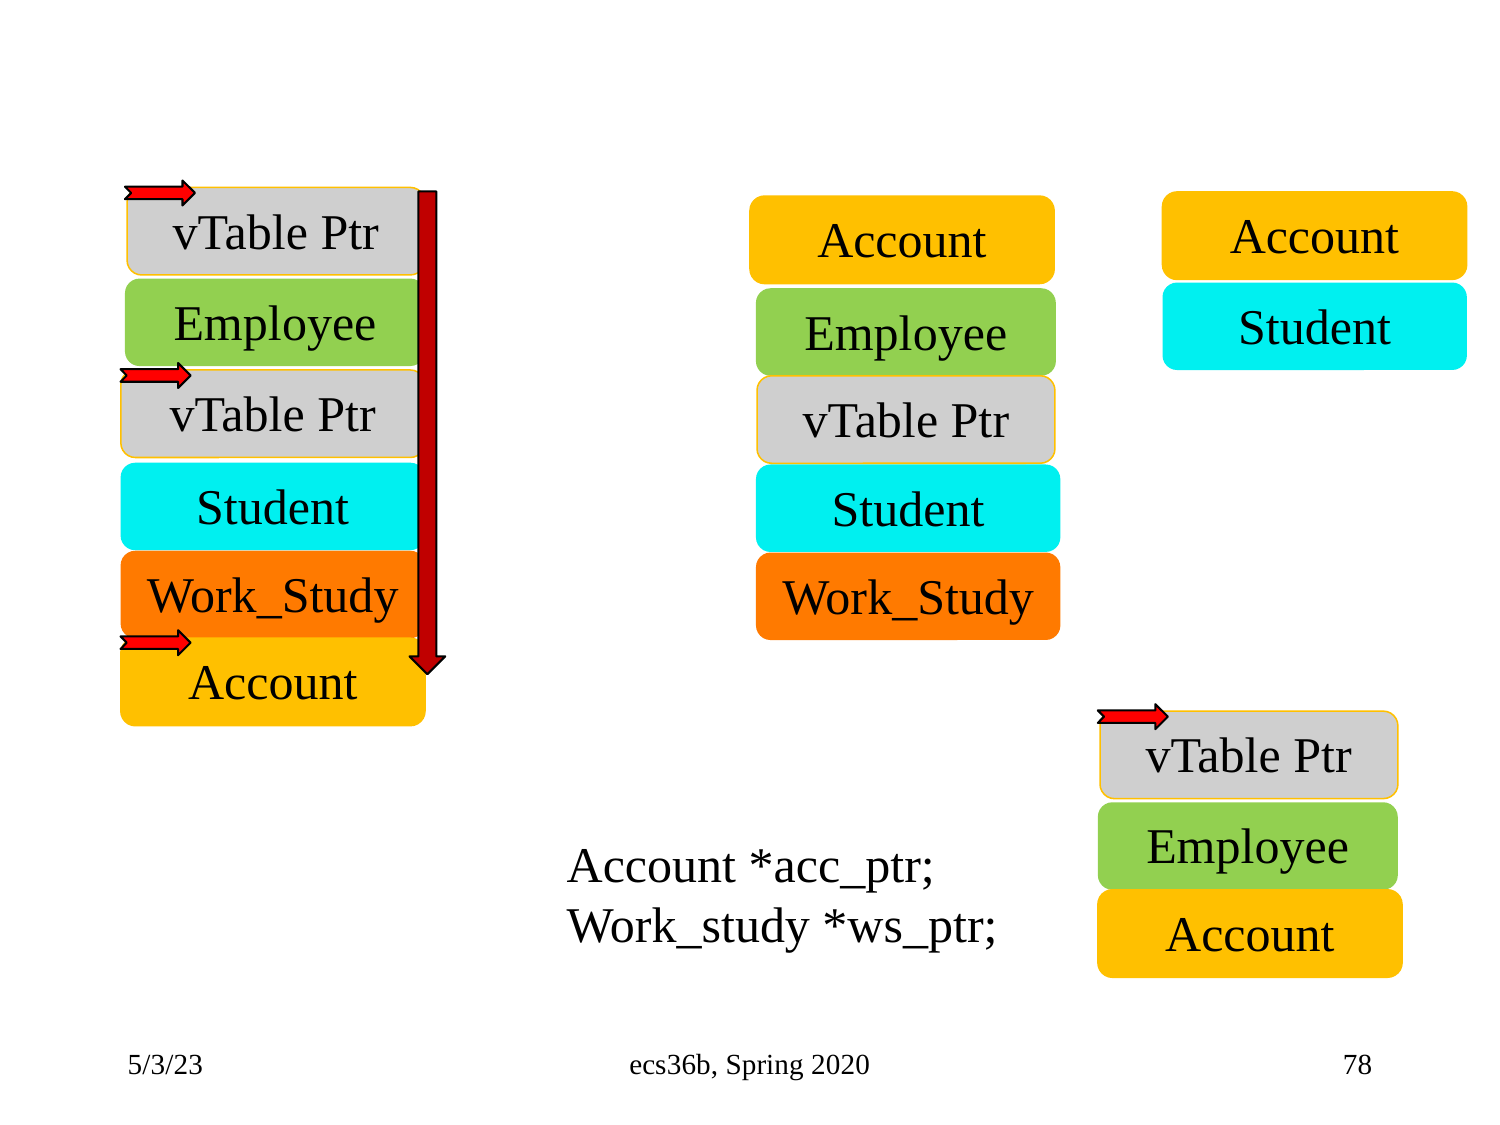

vTable Ptr

Account
Account
Employee
Student
Employee

vTable Ptr
vTable Ptr
Student
Student
Work_Study
Work_Study

Account

vTable Ptr
Employee
Account *acc_ptr;
Work_study *ws_ptr;
Account
5/3/23
ecs36b, Spring 2020
78